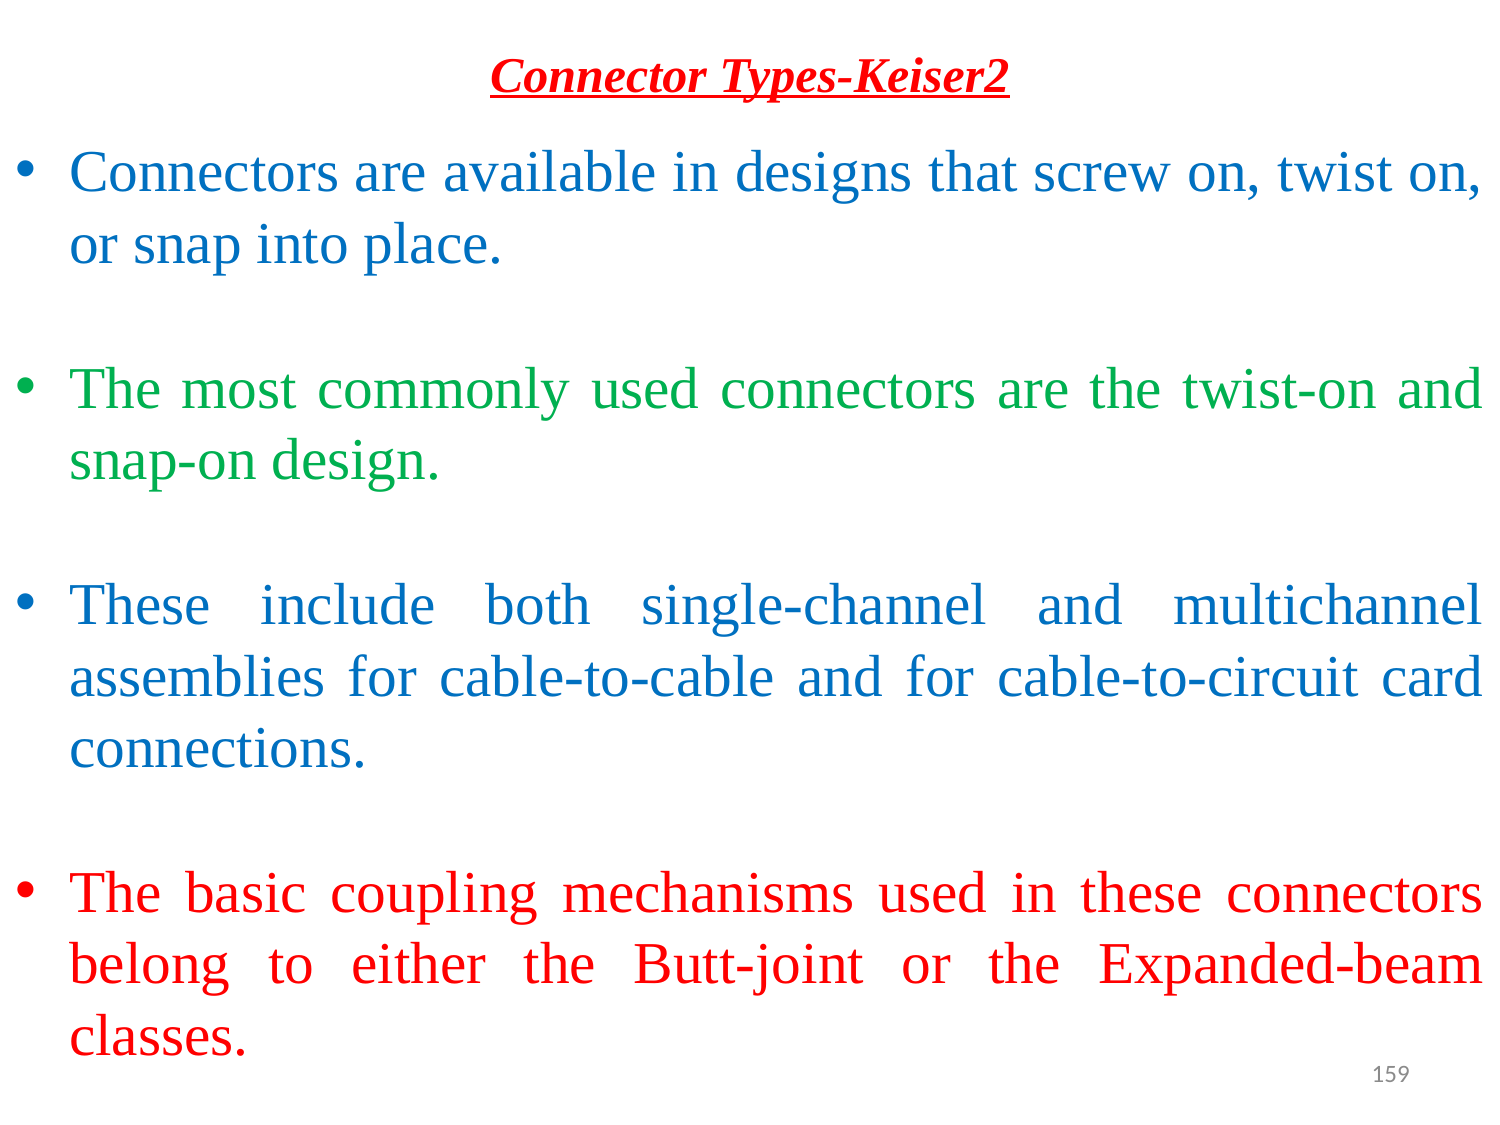

# Connector Types-Keiser2
Connectors are available in designs that screw on, twist on, or snap into place.

The most commonly used connectors are the twist-on and snap-on design.

These include both single-channel and multichannel assemblies for cable-to-cable and for cable-to-circuit card connections.

The basic coupling mechanisms used in these connectors belong to either the Butt-joint or the Expanded-beam classes.

159